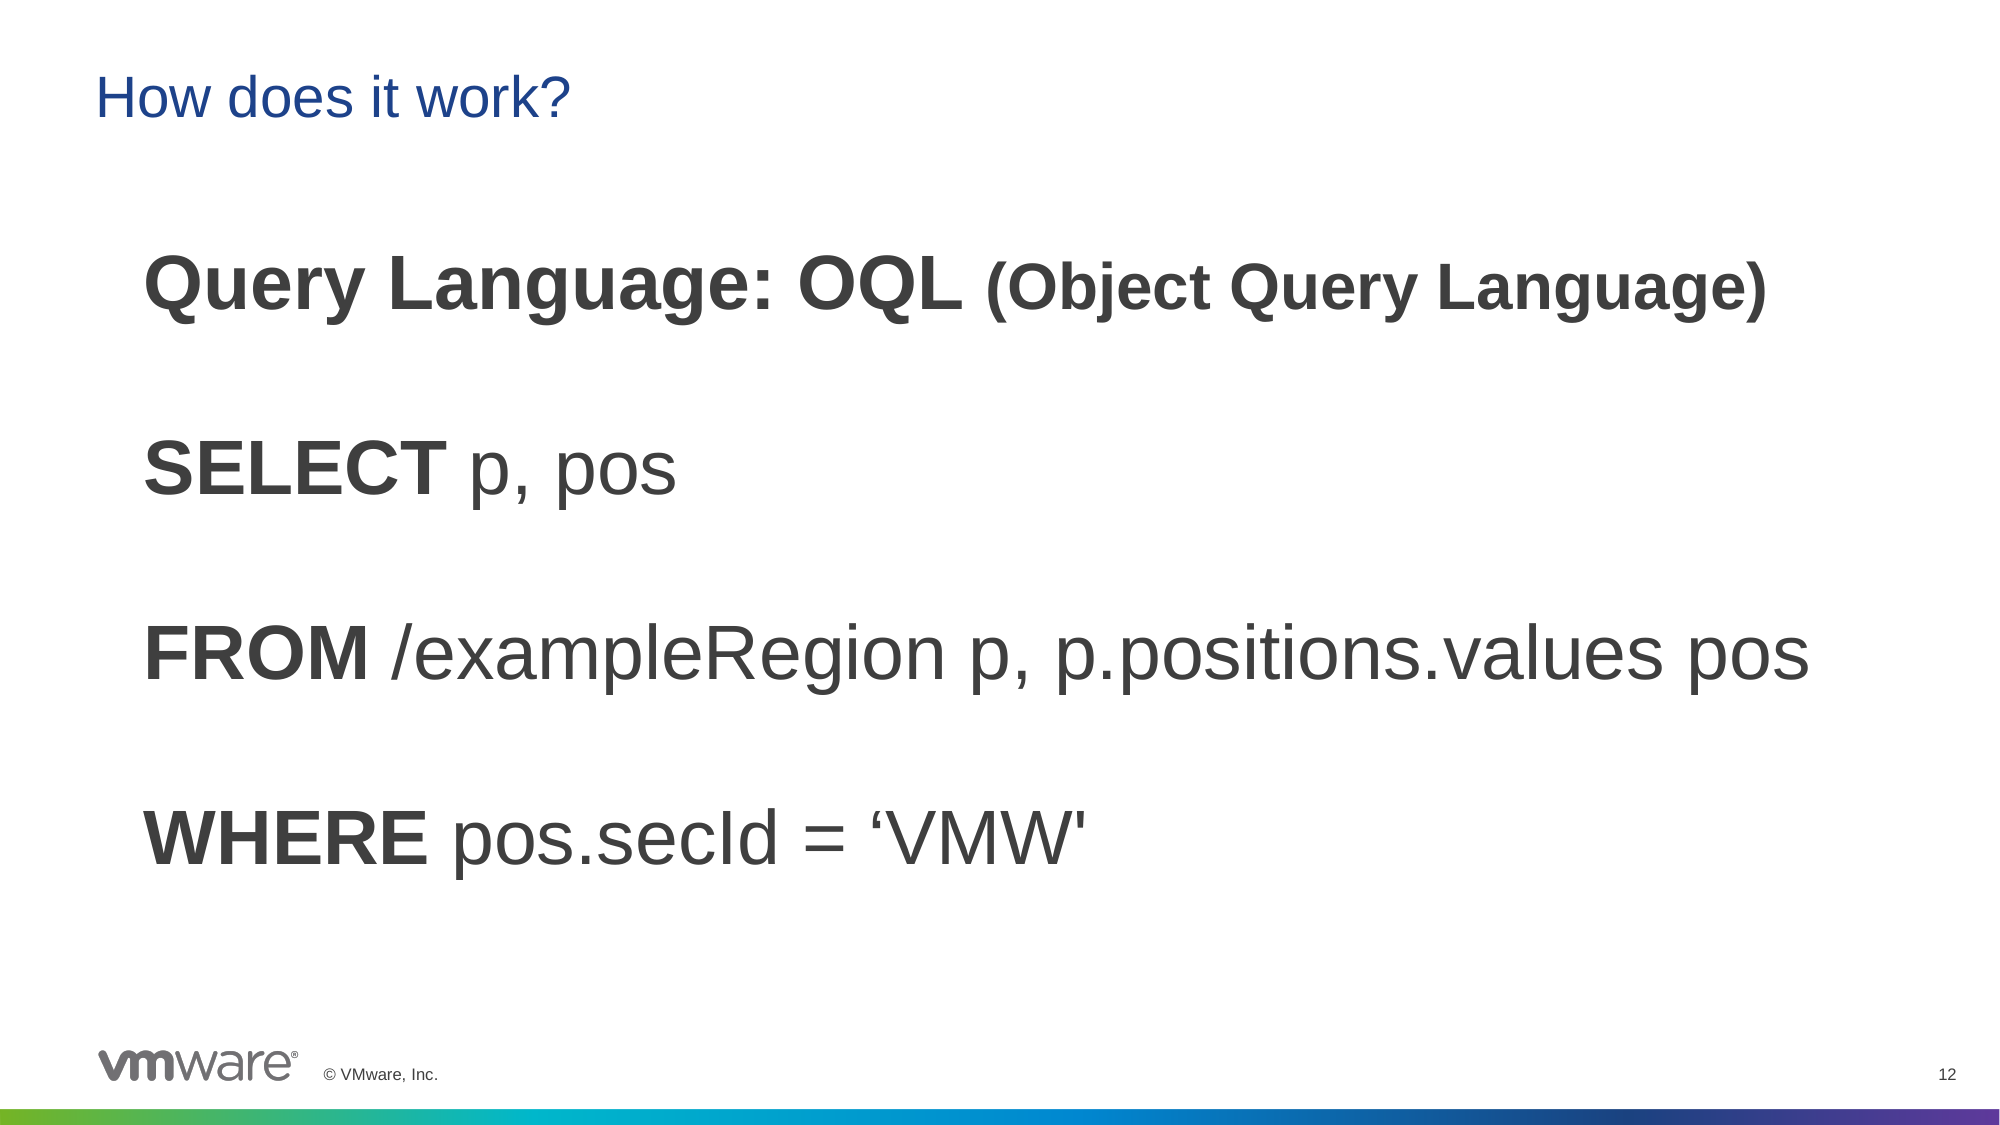

# How does it work?
Query Language: OQL (Object Query Language)

SELECT p, pos

FROM /exampleRegion p, p.positions.values pos

WHERE pos.secId = ‘VMW'